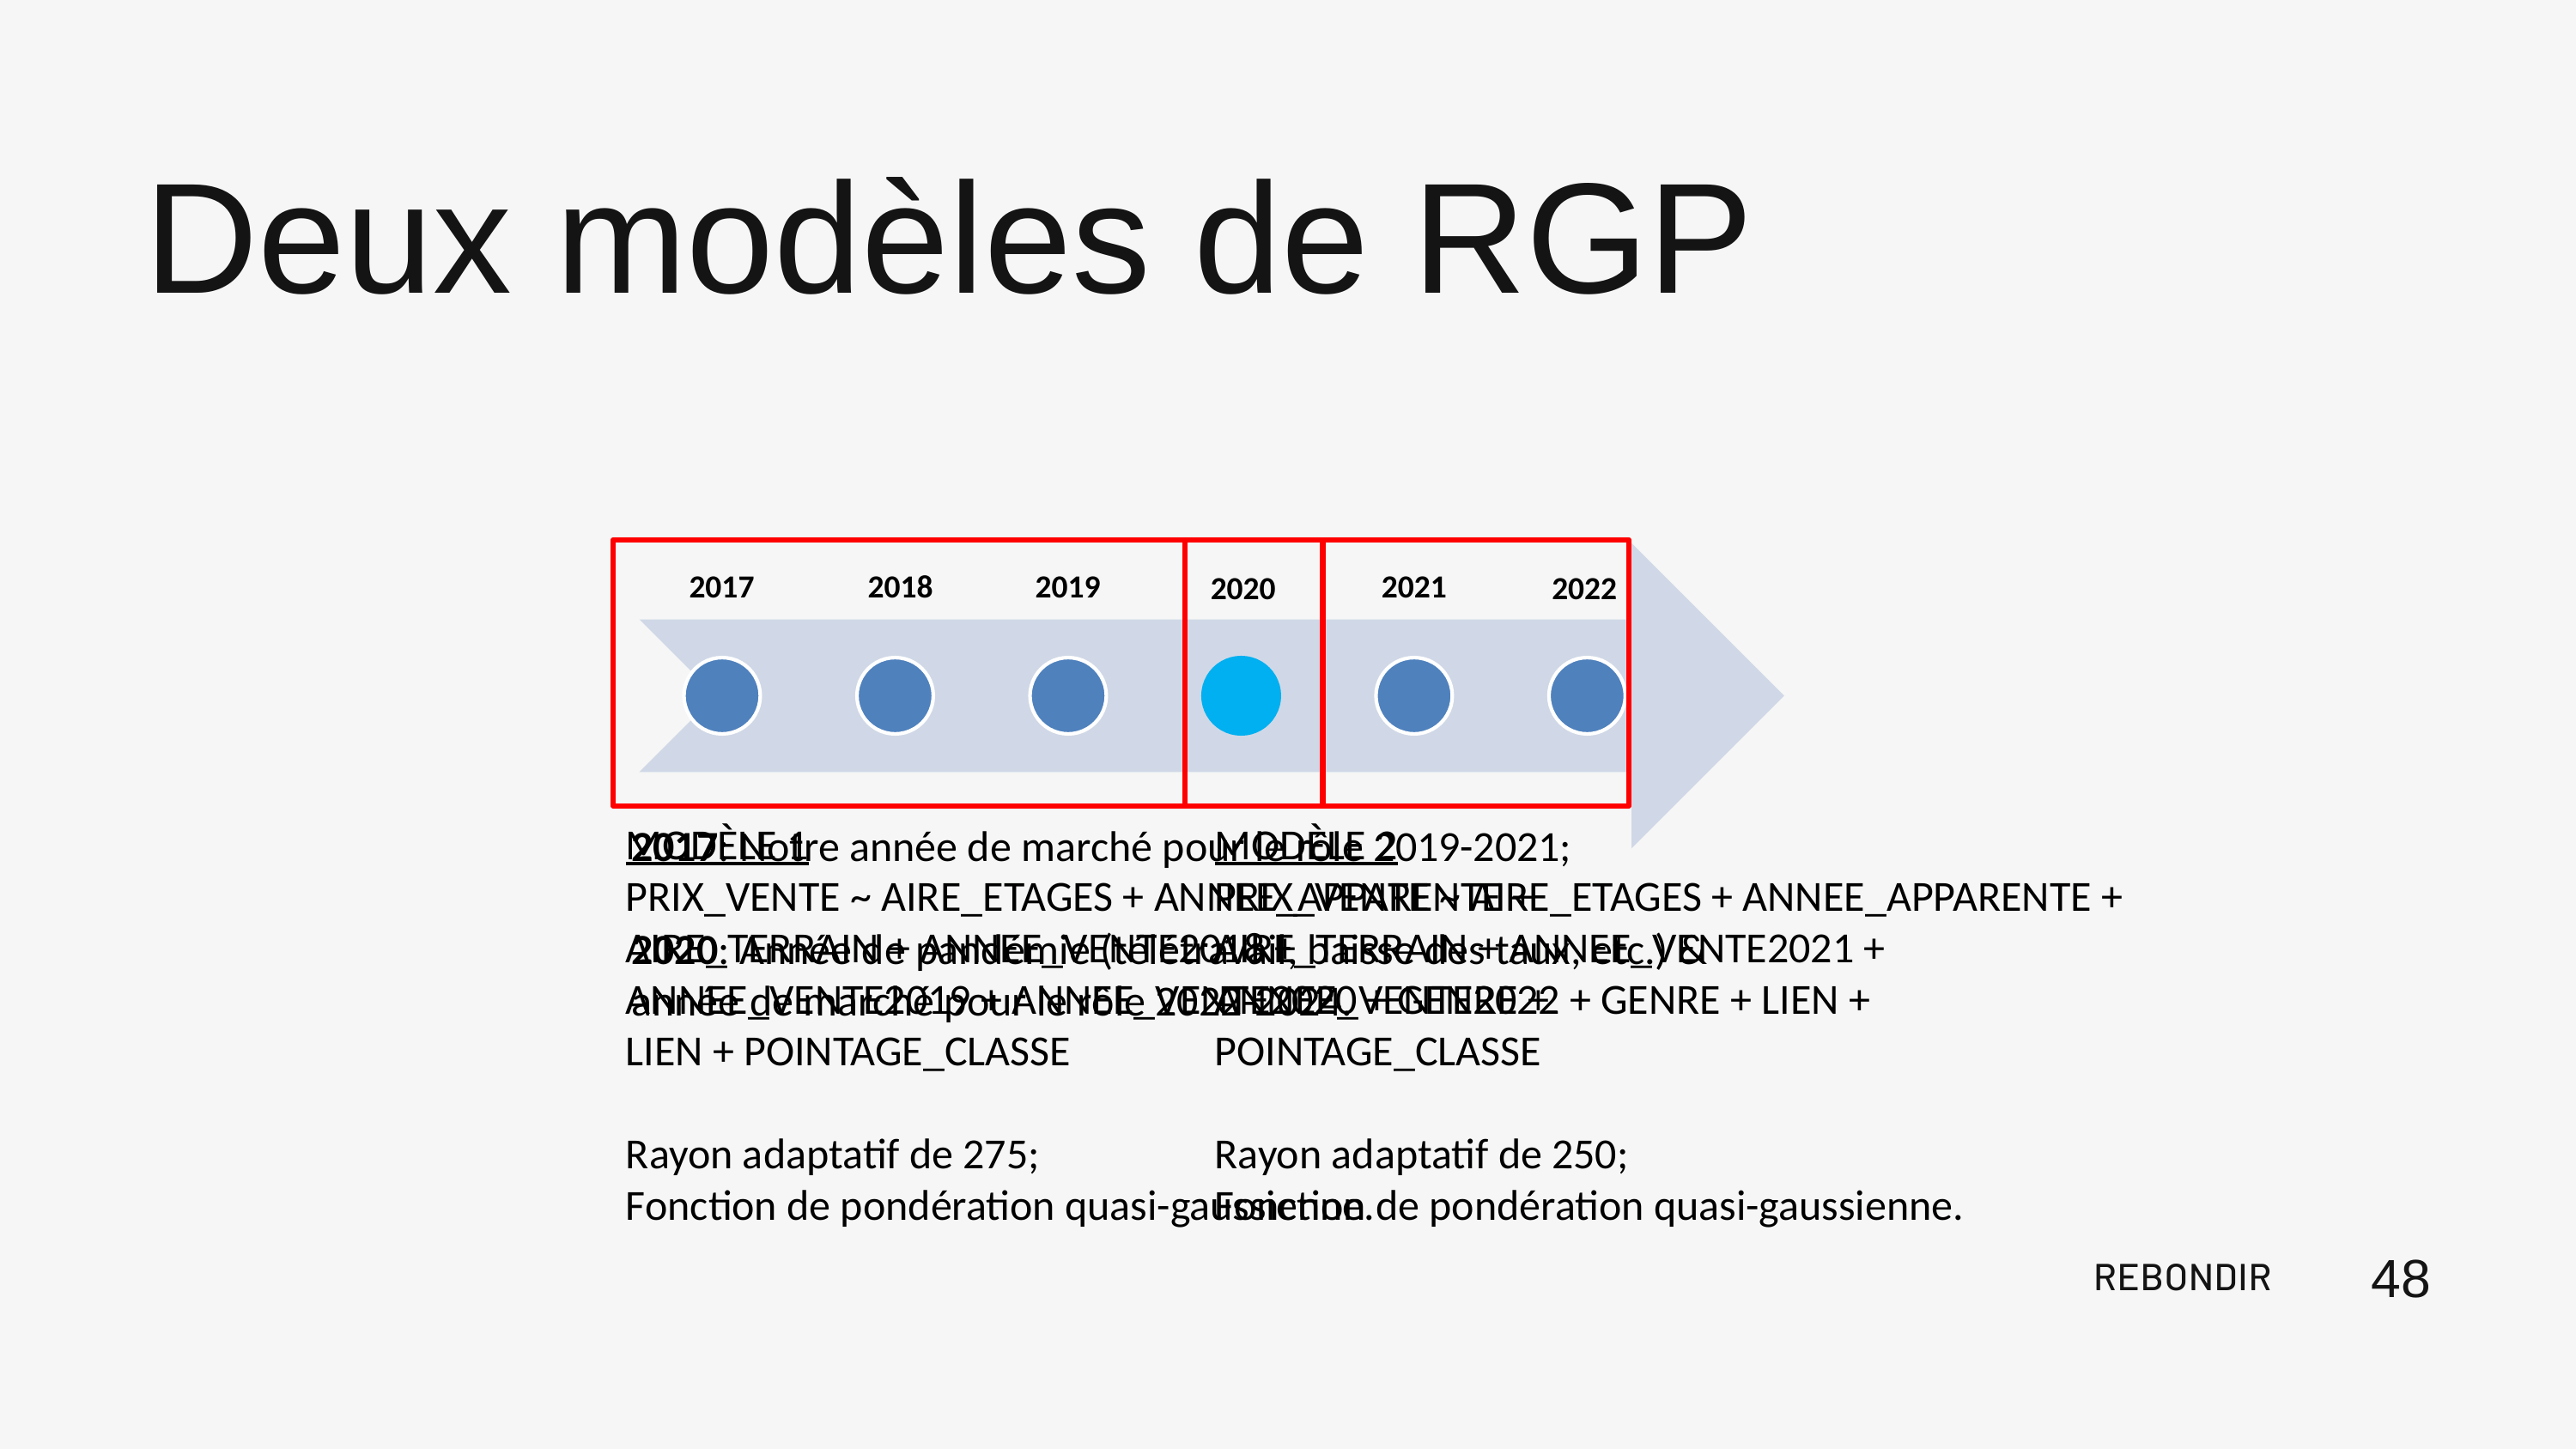

Deux modèles de RGP

2021
2017
2018
2019
2022
2020
MODÈLE 1
PRIX_VENTE ~ AIRE_ETAGES + ANNEE_APPARENTE + AIRE_TERRAIN + ANNEE_VENTE2018 + ANNEE_VENTE2019 + ANNEE_VENTE2020 + GENRE + LIEN + POINTAGE_CLASSE

Rayon adaptatif de 275;
Fonction de pondération quasi-gaussienne.
MODÈLE 2
PRIX_VENTE ~ AIRE_ETAGES + ANNEE_APPARENTE + AIRE_TERRAIN + ANNEE_VENTE2021 + ANNEE_VENTE2022 + GENRE + LIEN + POINTAGE_CLASSE

Rayon adaptatif de 250;
Fonction de pondération quasi-gaussienne.
2017: Notre année de marché pour le rôle 2019-2021;

2020: Année de pandémie (télétravail, baisse des taux, etc.) & année de marché pour le rôle 2022-2024.

48
REBONDIR